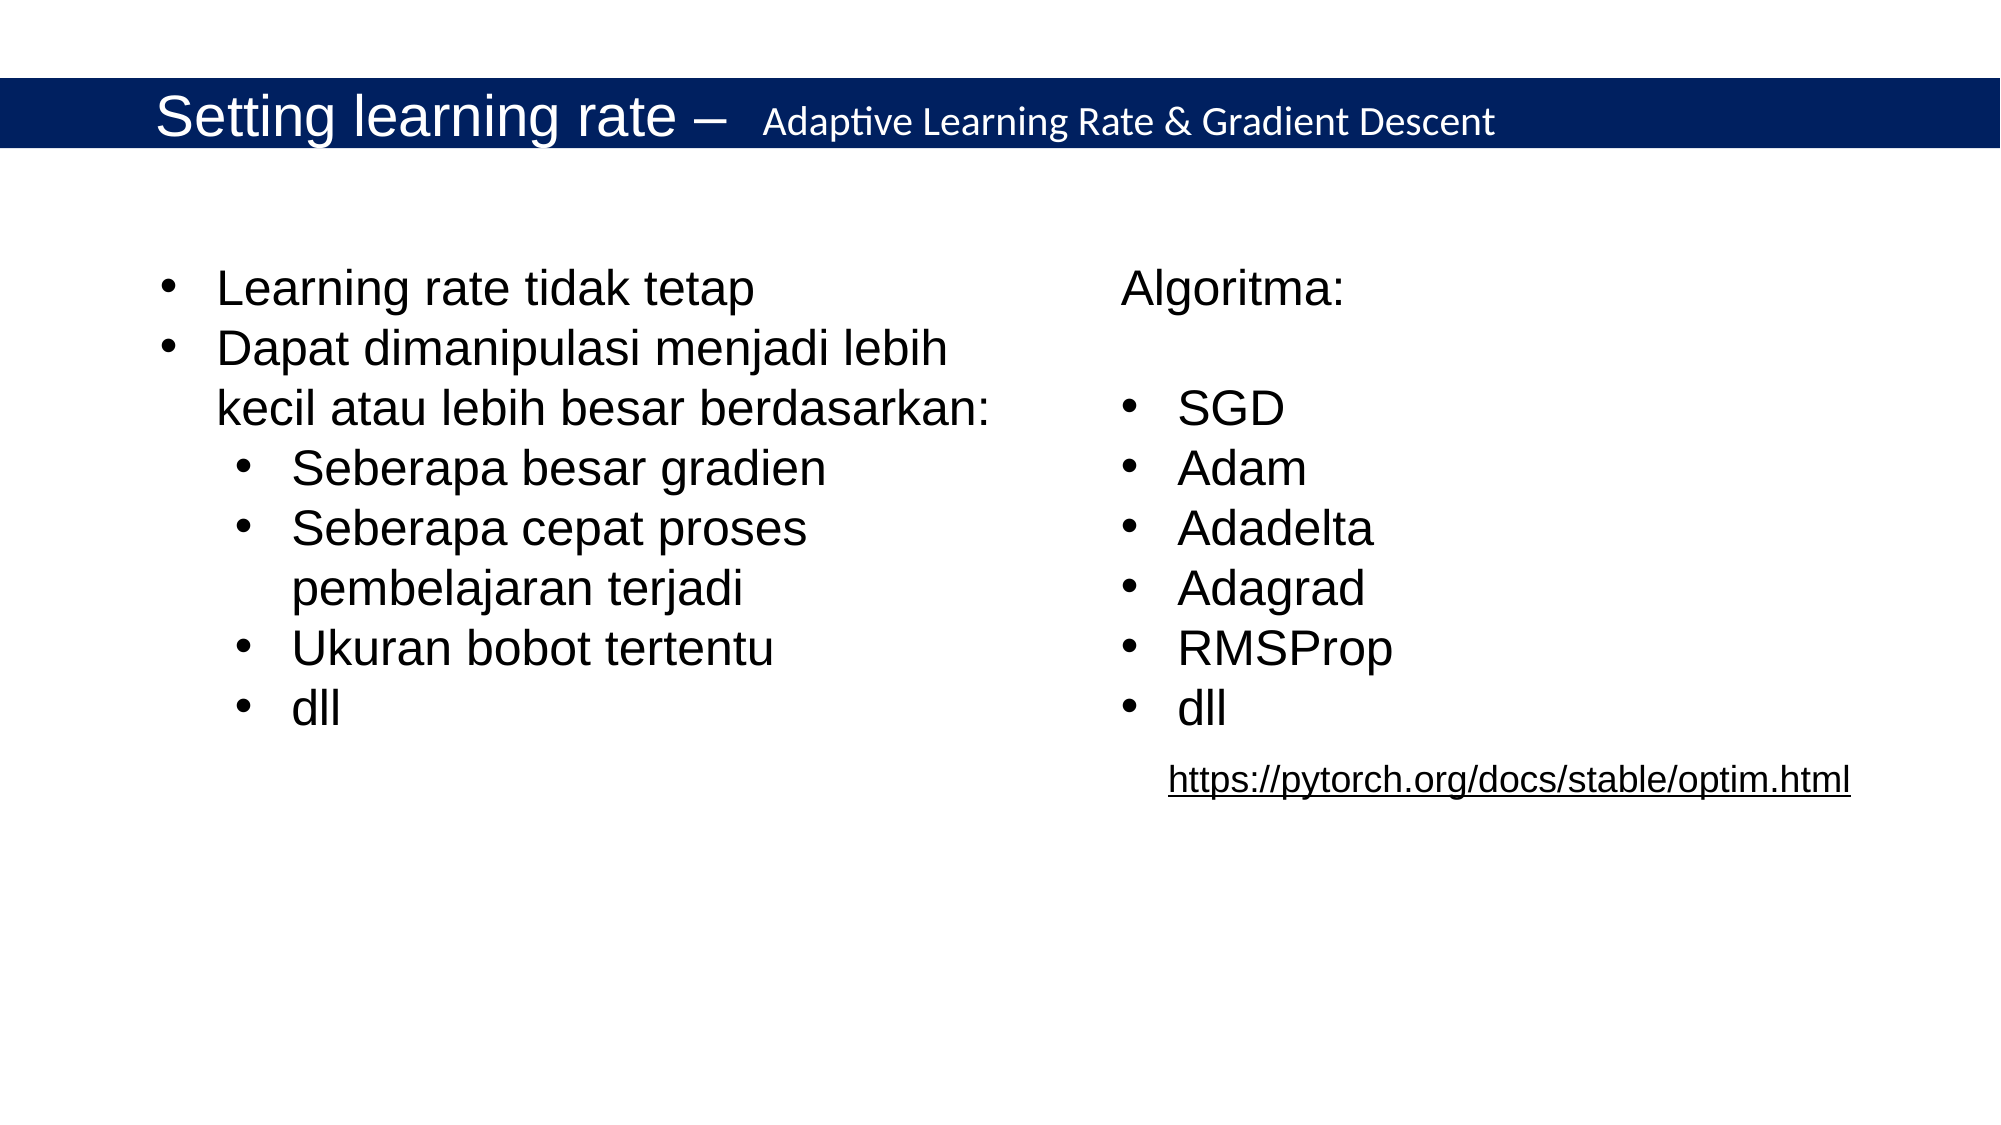

Setting learning rate –
Adaptive Learning Rate & Gradient Descent
Learning rate tidak tetap
Dapat dimanipulasi menjadi lebih kecil atau lebih besar berdasarkan:
Seberapa besar gradien
Seberapa cepat proses pembelajaran terjadi
Ukuran bobot tertentu
dll
Algoritma:

SGD
Adam
Adadelta
Adagrad
RMSProp
dll
https://pytorch.org/docs/stable/optim.html